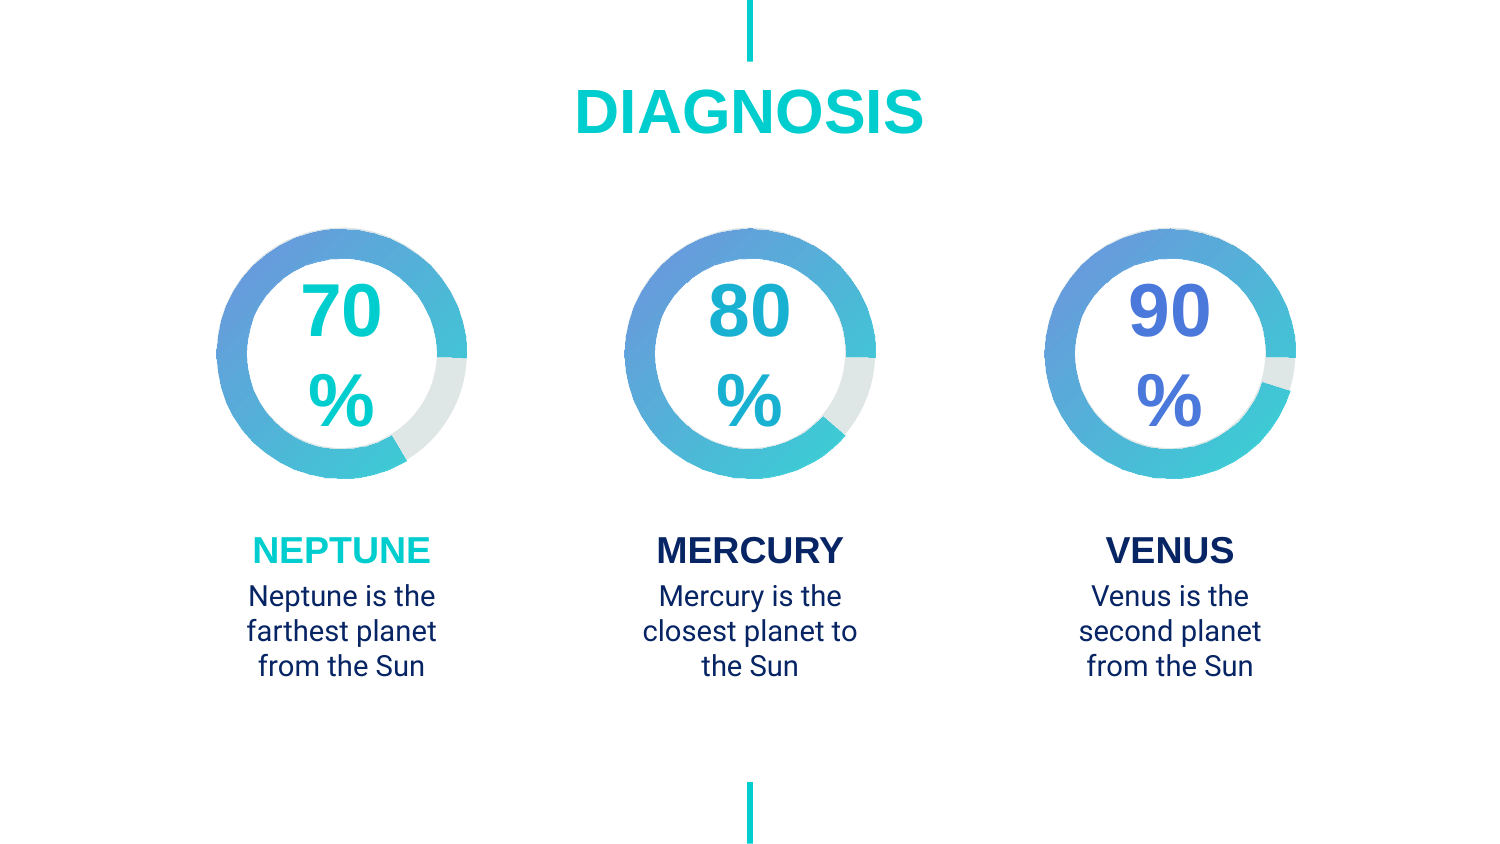

# DIAGNOSIS

70%
80%
90%
NEPTUNE
MERCURY
VENUS
Neptune is the farthest planet from the Sun
Mercury is the closest planet to the Sun
Venus is the second planet from the Sun